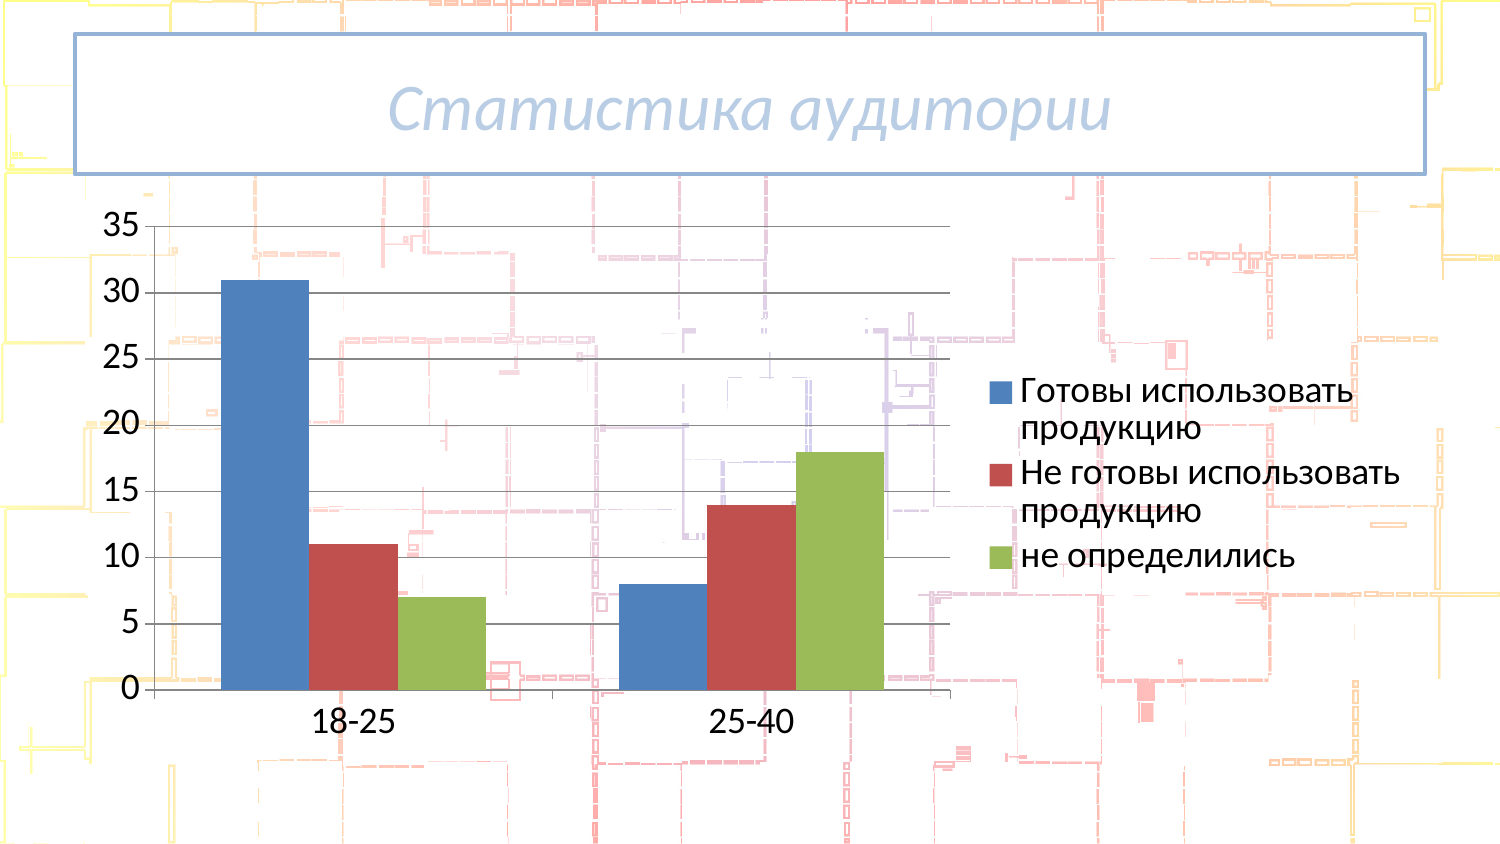

# Статистика аудитории

### Chart

| Category | Готовы использовать продукцию | Не готовы использовать продукцию | не определились |
|---|---|---|---|
| 18-25 | 31.0 | 11.0 | 7.0 |
| 25-40 | 8.0 | 14.0 | 18.0 |